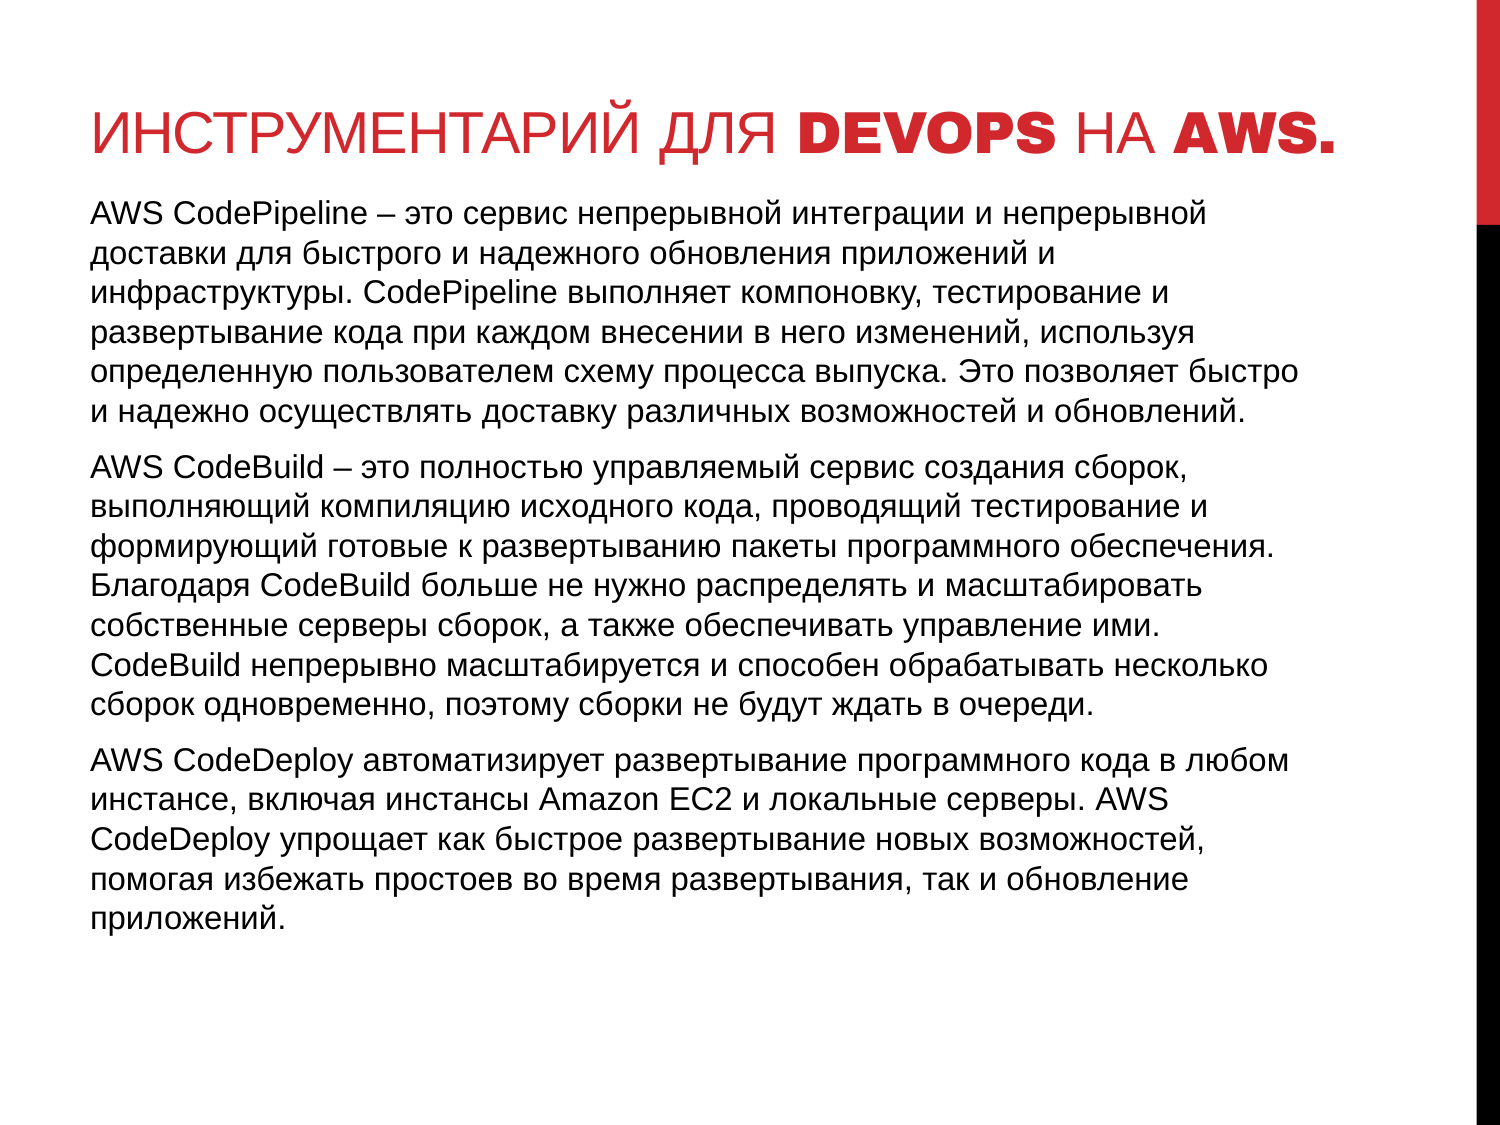

# Инструментарий для DevOps на AWS.
AWS CodePipeline – это сервис непрерывной интеграции и непрерывной доставки для быстрого и надежного обновления приложений и инфраструктуры. CodePipeline выполняет компоновку, тестирование и развертывание кода при каждом внесении в него изменений, используя определенную пользователем схему процесса выпуска. Это позволяет быстро и надежно осуществлять доставку различных возможностей и обновлений.
AWS CodeBuild – это полностью управляемый сервис создания сборок, выполняющий компиляцию исходного кода, проводящий тестирование и формирующий готовые к развертыванию пакеты программного обеспечения. Благодаря CodeBuild больше не нужно распределять и масштабировать собственные серверы сборок, а также обеспечивать управление ими. CodeBuild непрерывно масштабируется и способен обрабатывать несколько сборок одновременно, поэтому сборки не будут ждать в очереди.
AWS CodeDeploy автоматизирует развертывание программного кода в любом инстансе, включая инстансы Amazon EC2 и локальные серверы. AWS CodeDeploy упрощает как быстрое развертывание новых возможностей, помогая избежать простоев во время развертывания, так и обновление приложений.